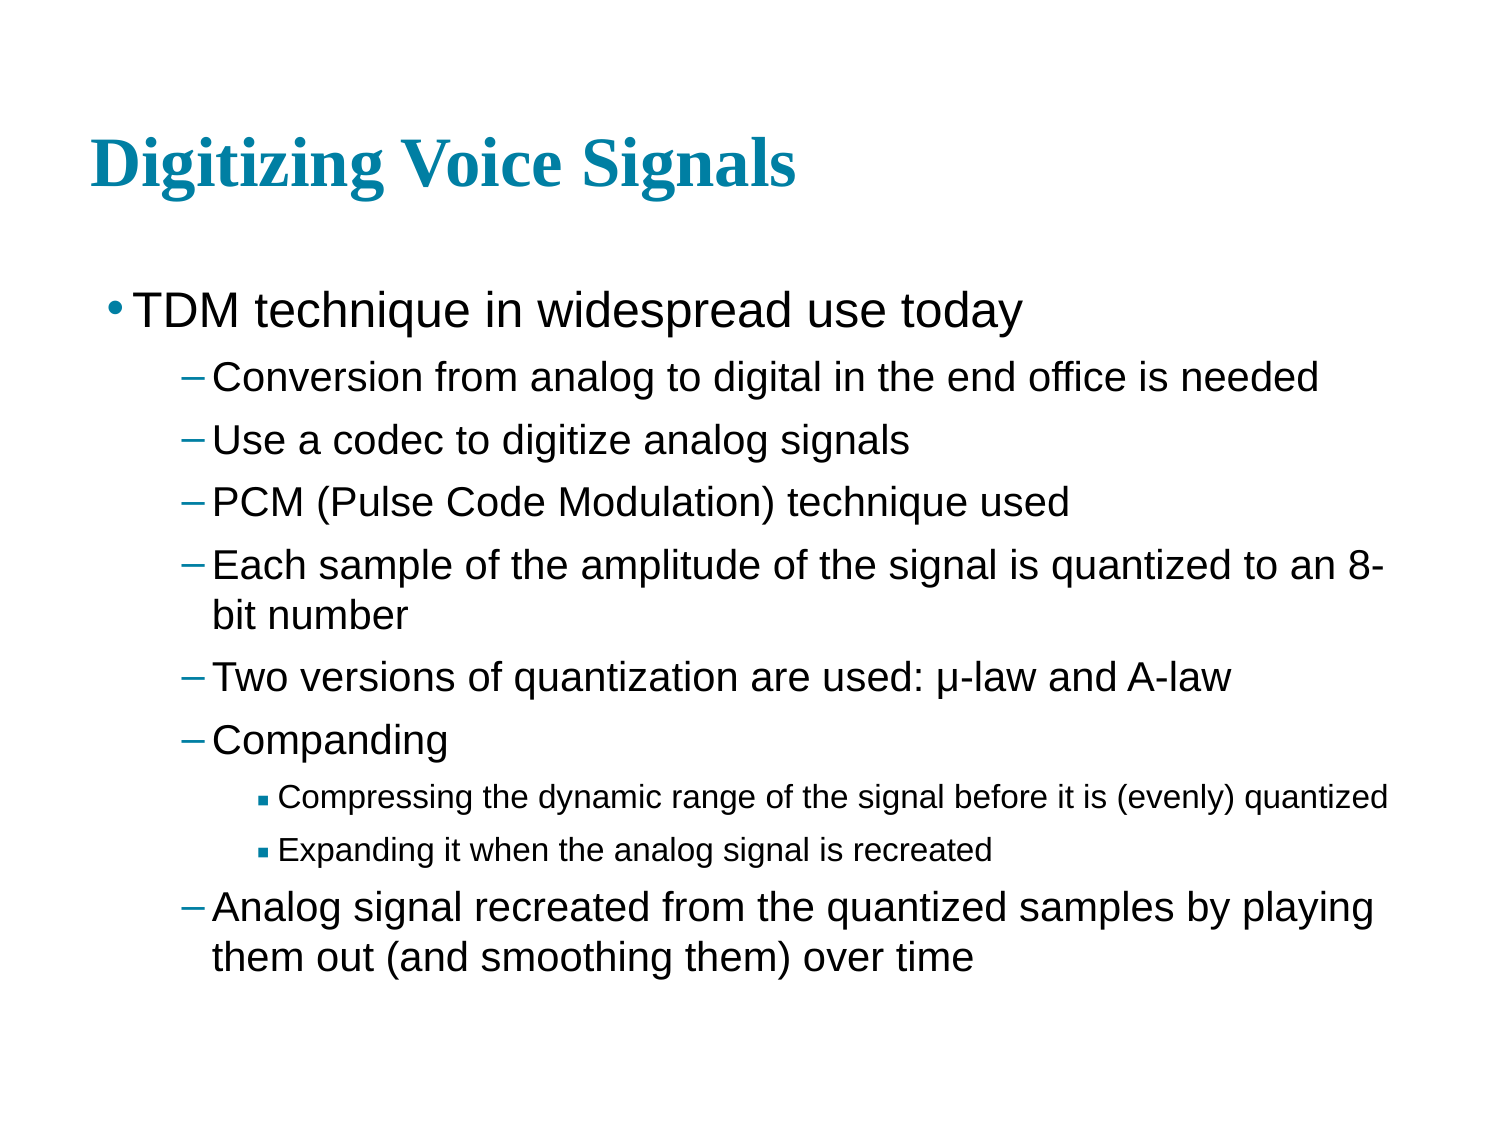

# Digitizing Voice Signals
TDM technique in widespread use today
Conversion from analog to digital in the end office is needed
Use a codec to digitize analog signals
PCM (Pulse Code Modulation) technique used
Each sample of the amplitude of the signal is quantized to an 8-bit number
Two versions of quantization are used: μ-law and A-law
Companding
Compressing the dynamic range of the signal before it is (evenly) quantized
Expanding it when the analog signal is recreated
Analog signal recreated from the quantized samples by playing them out (and smoothing them) over time